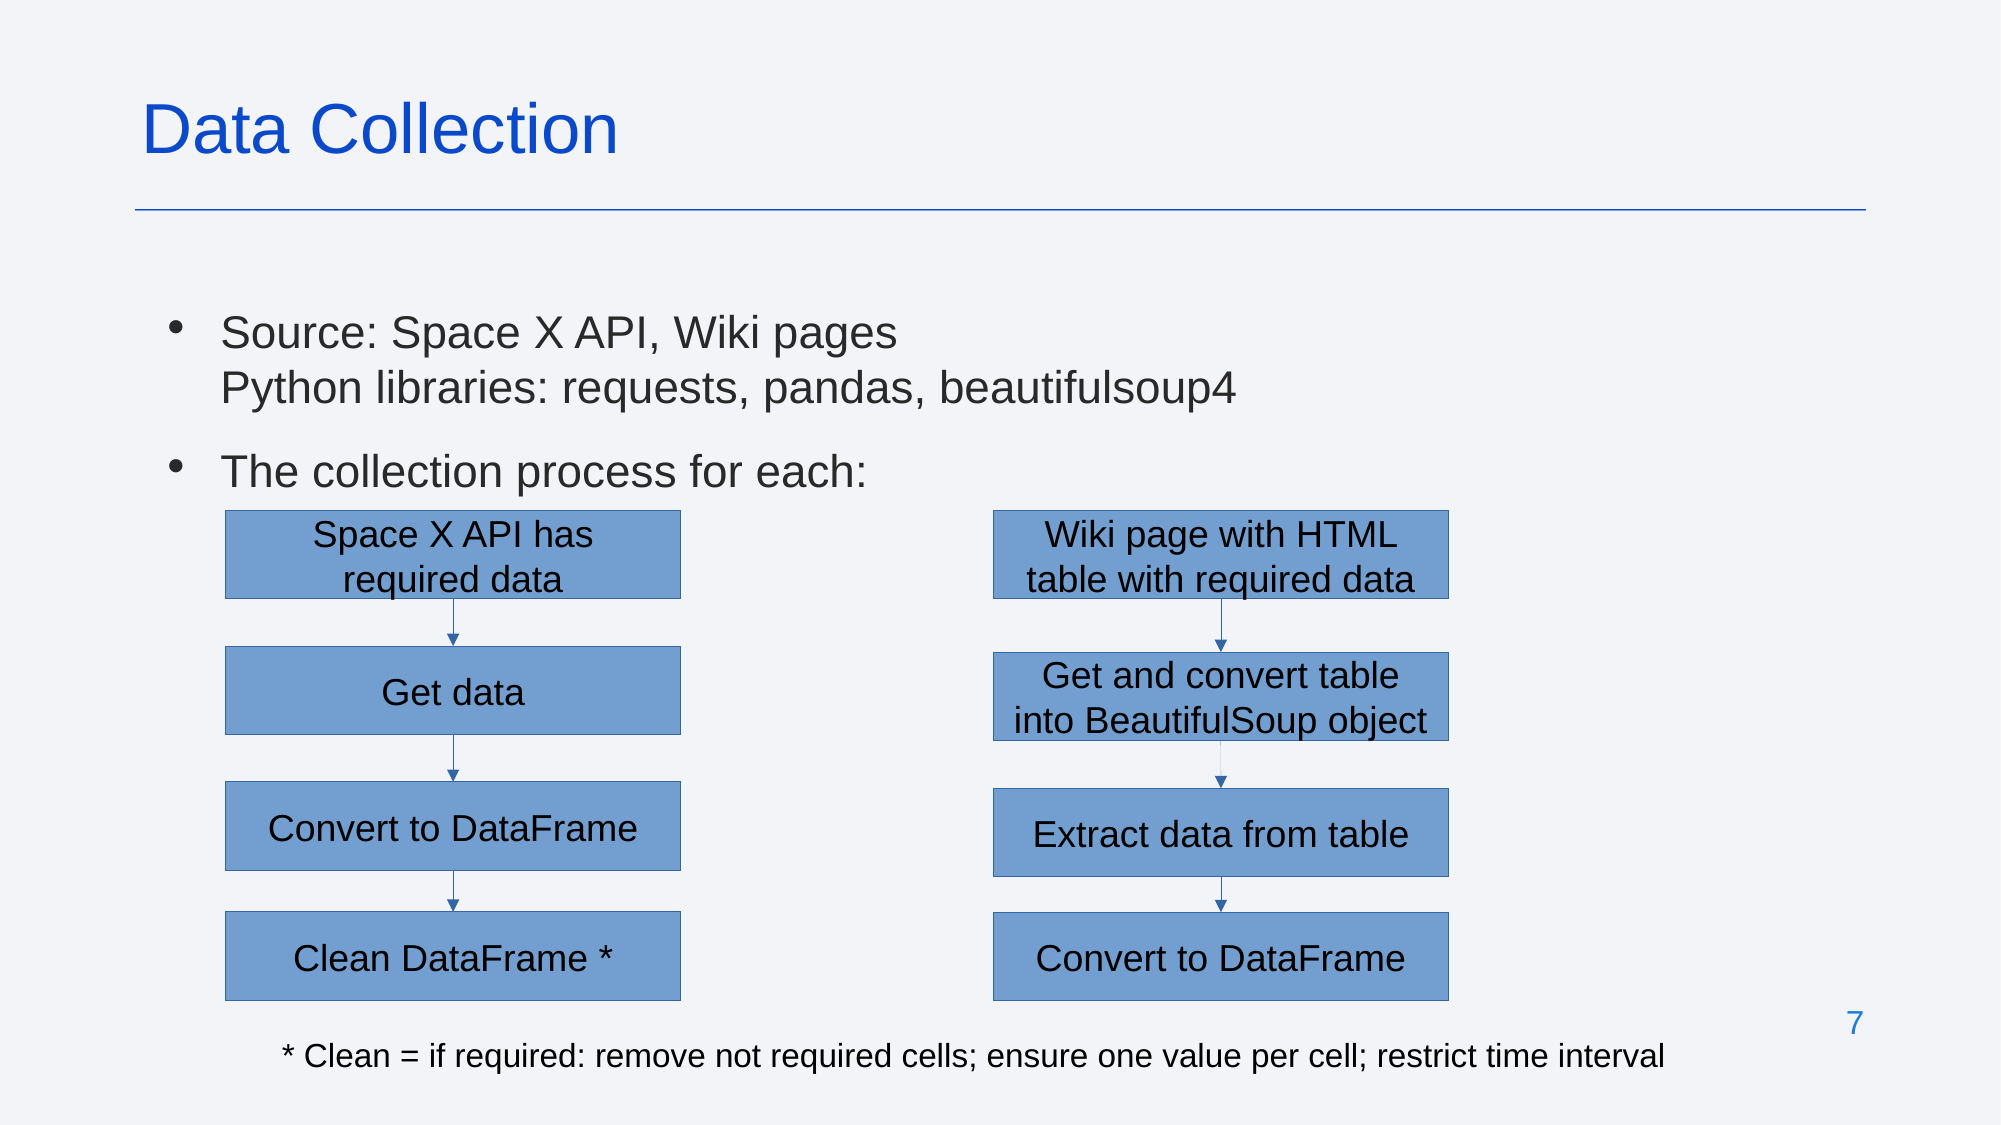

Data Collection
# Source: Space X API, Wiki pages Python libraries: requests, pandas, beautifulsoup4
The collection process for each:

Space X API has required data
Wiki page with HTML table with required data
Get data
Get and convert table into BeautifulSoup object
Convert to DataFrame
Extract data from table
Clean DataFrame *
Convert to DataFrame
7
* Clean = if required: remove not required cells; ensure one value per cell; restrict time interval